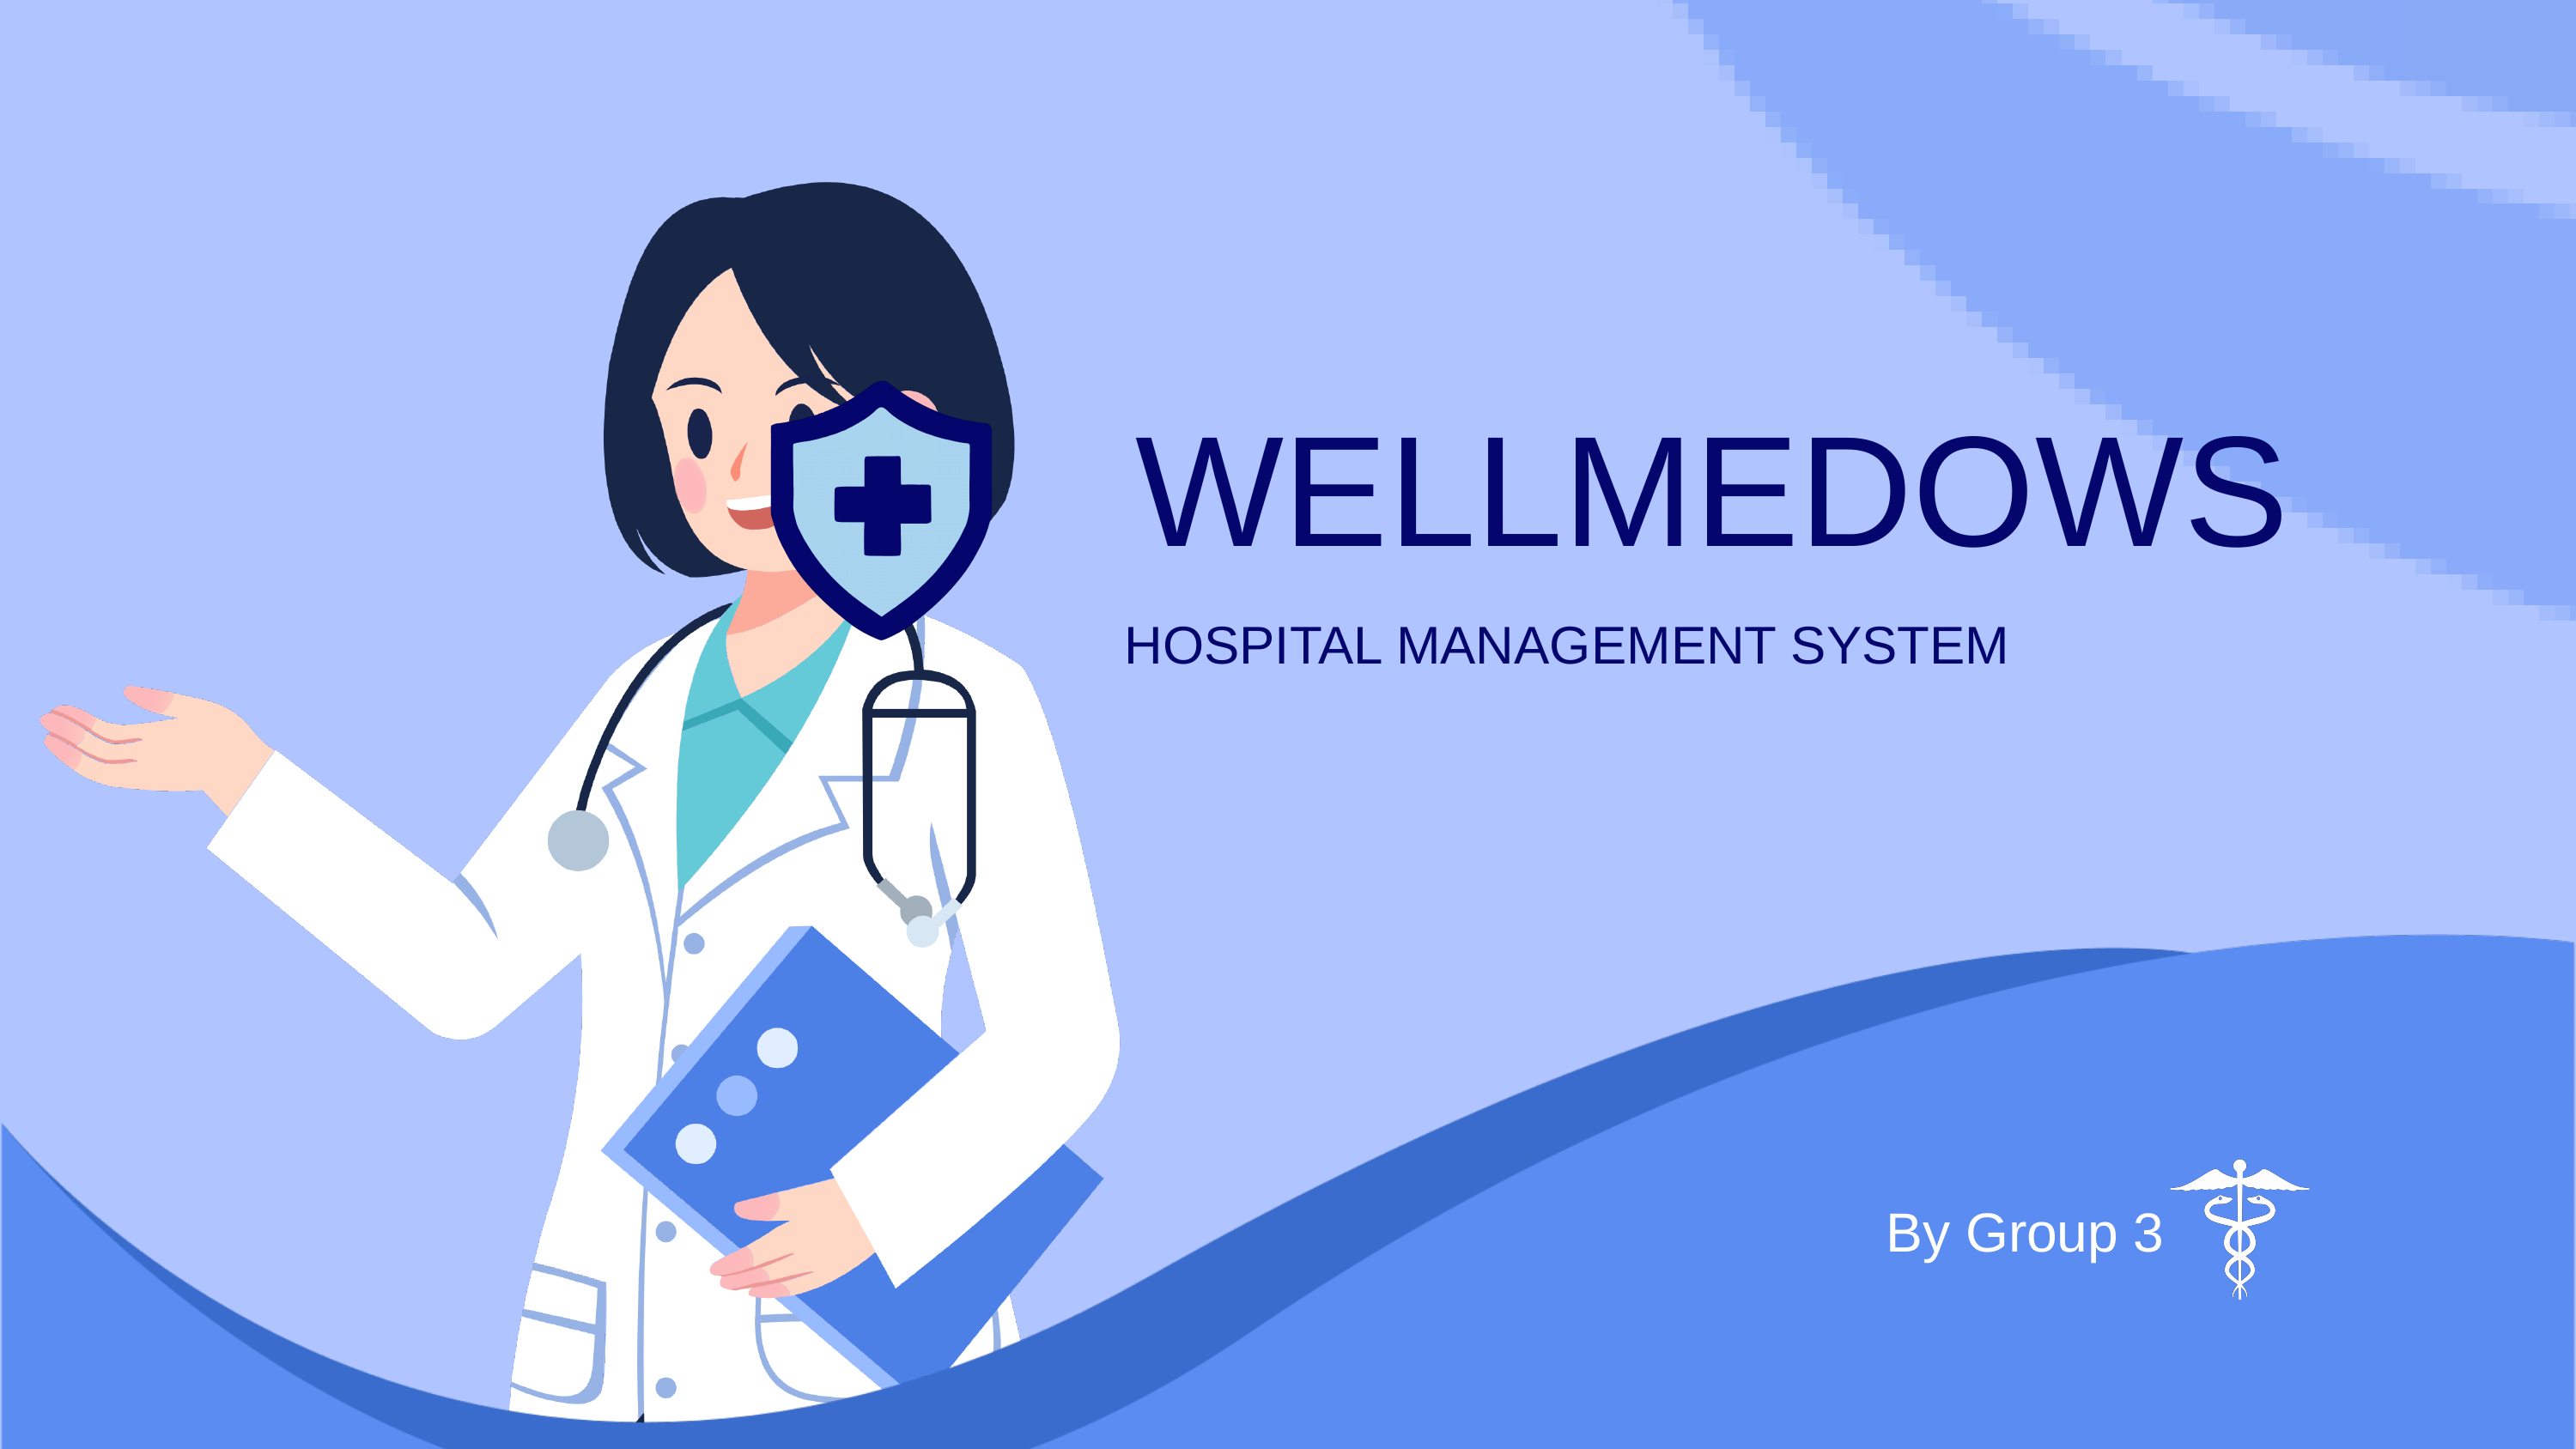

WELLMEDOWS
HOSPITAL MANAGEMENT SYSTEM

By Group 3